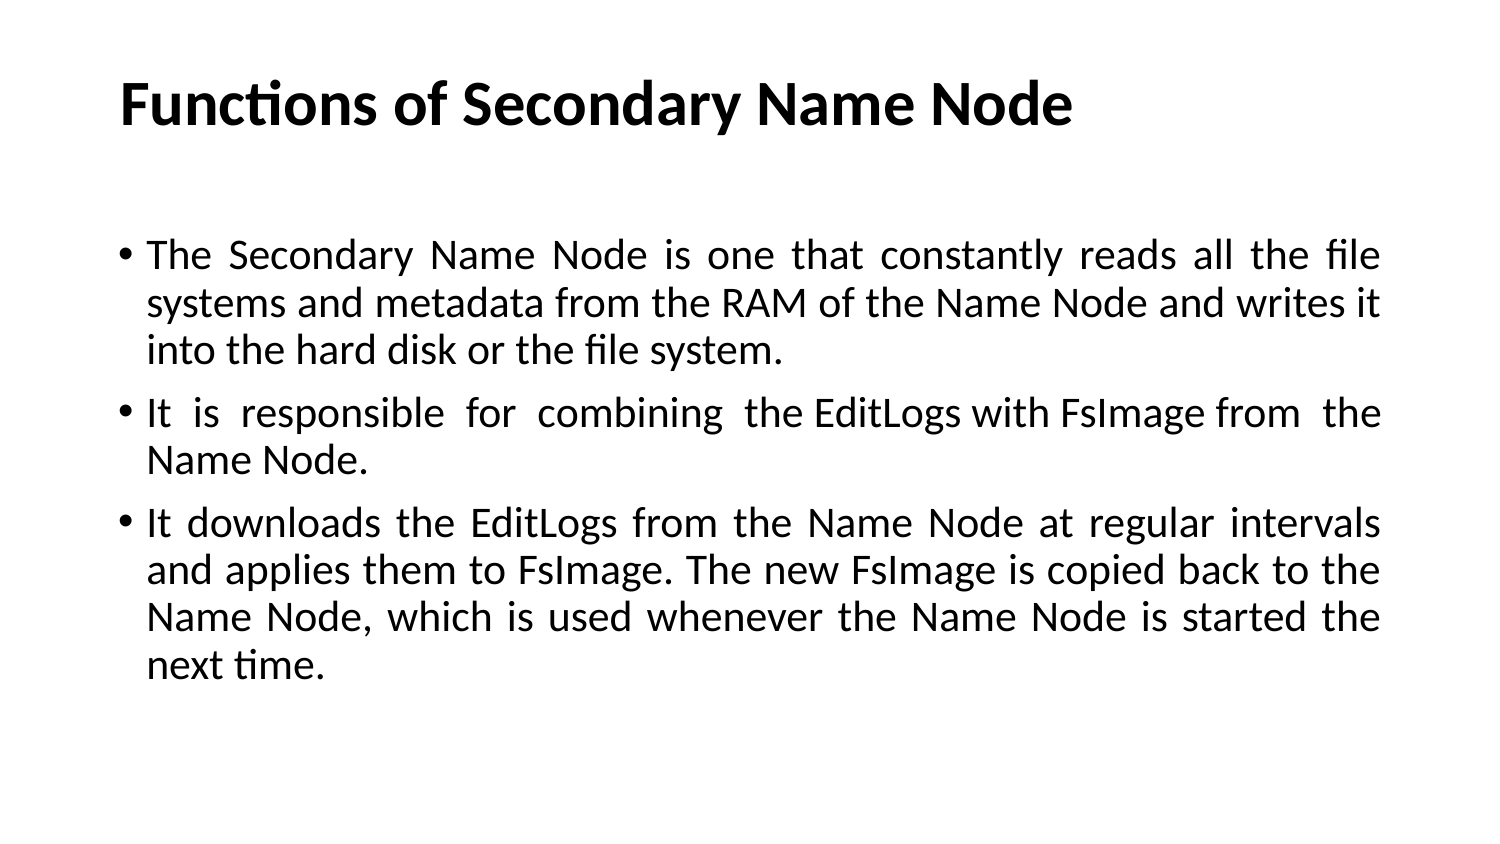

# Functions of Secondary Name Node
The Secondary Name Node is one that constantly reads all the file systems and metadata from the RAM of the Name Node and writes it into the hard disk or the file system.
It is responsible for combining the EditLogs with FsImage from the Name Node.
It downloads the EditLogs from the Name Node at regular intervals and applies them to FsImage. The new FsImage is copied back to the Name Node, which is used whenever the Name Node is started the next time.